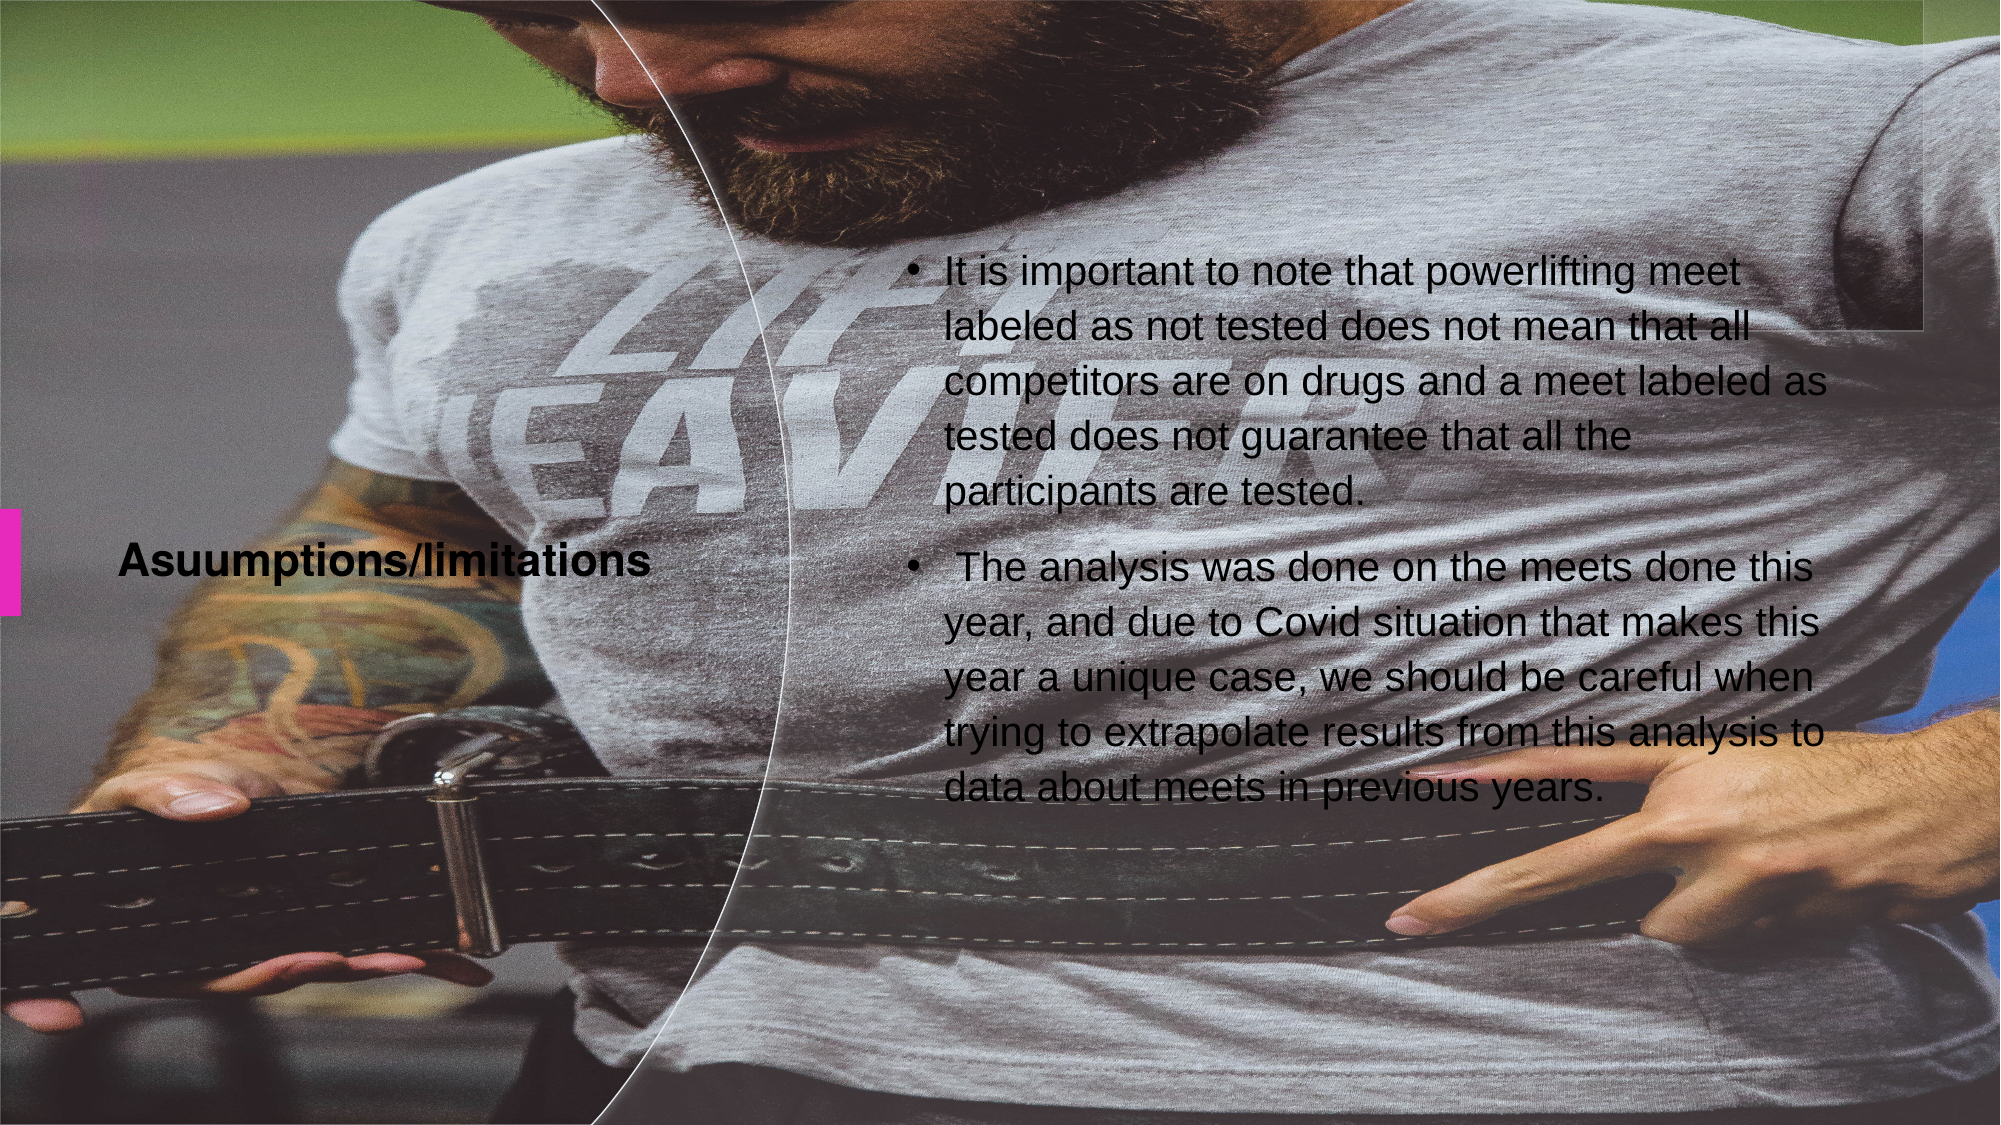

It is important to note that powerlifting meet labeled as not tested does not mean that all competitors are on drugs and a meet labeled as tested does not guarantee that all the participants are tested.
 The analysis was done on the meets done this year, and due to Covid situation that makes this year a unique case, we should be careful when trying to extrapolate results from this analysis to data about meets in previous years.

# Asuumptions/limitations